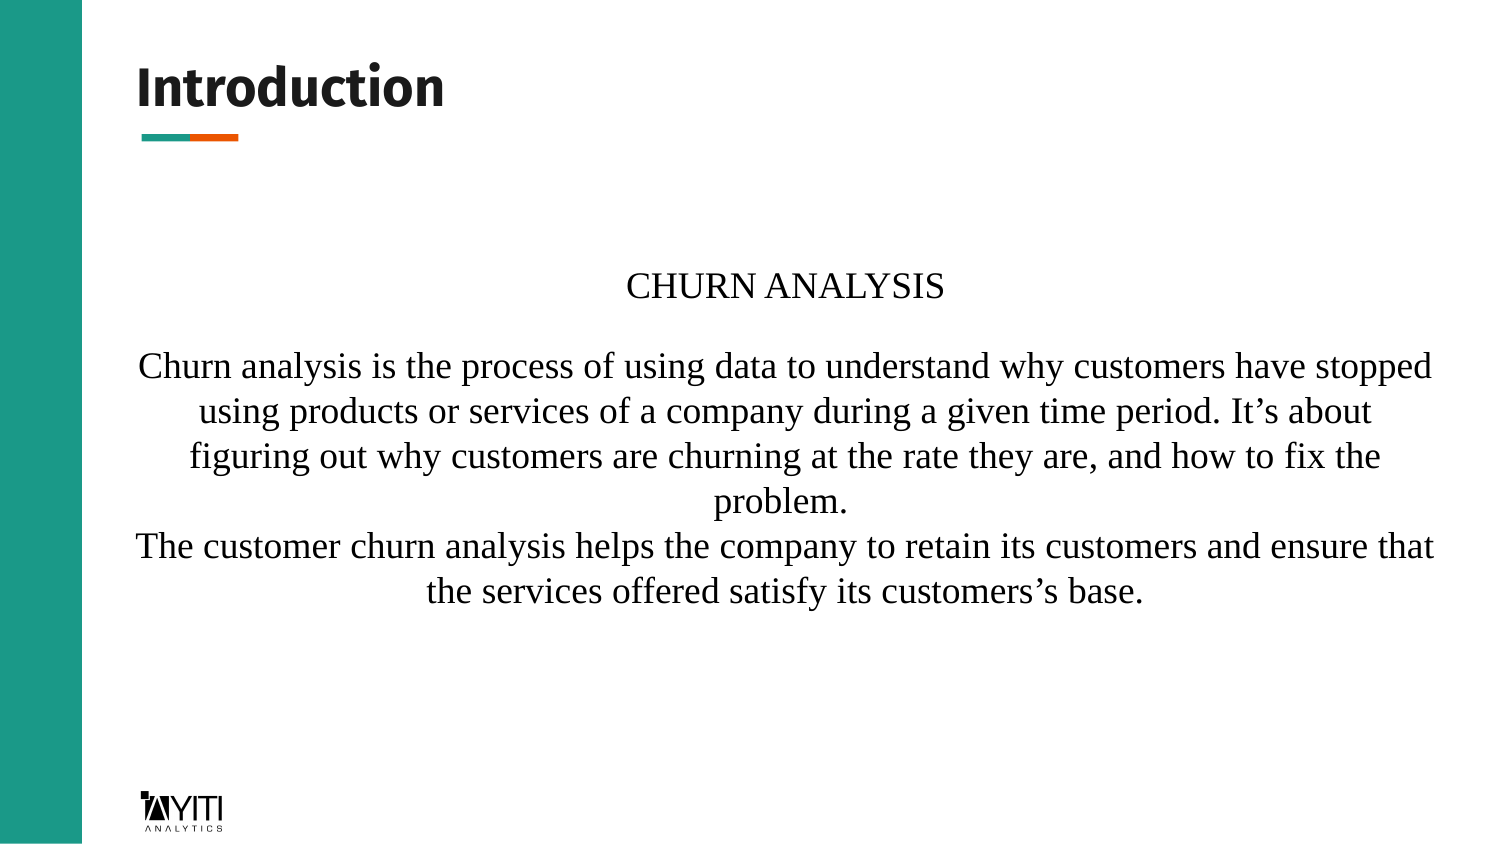

Introduction
CHURN ANALYSIS
Churn analysis is the process of using data to understand why customers have stopped using products or services of a company during a given time period. It’s about figuring out why customers are churning at the rate they are, and how to fix the problem.
The customer churn analysis helps the company to retain its customers and ensure that the services offered satisfy its customers’s base.